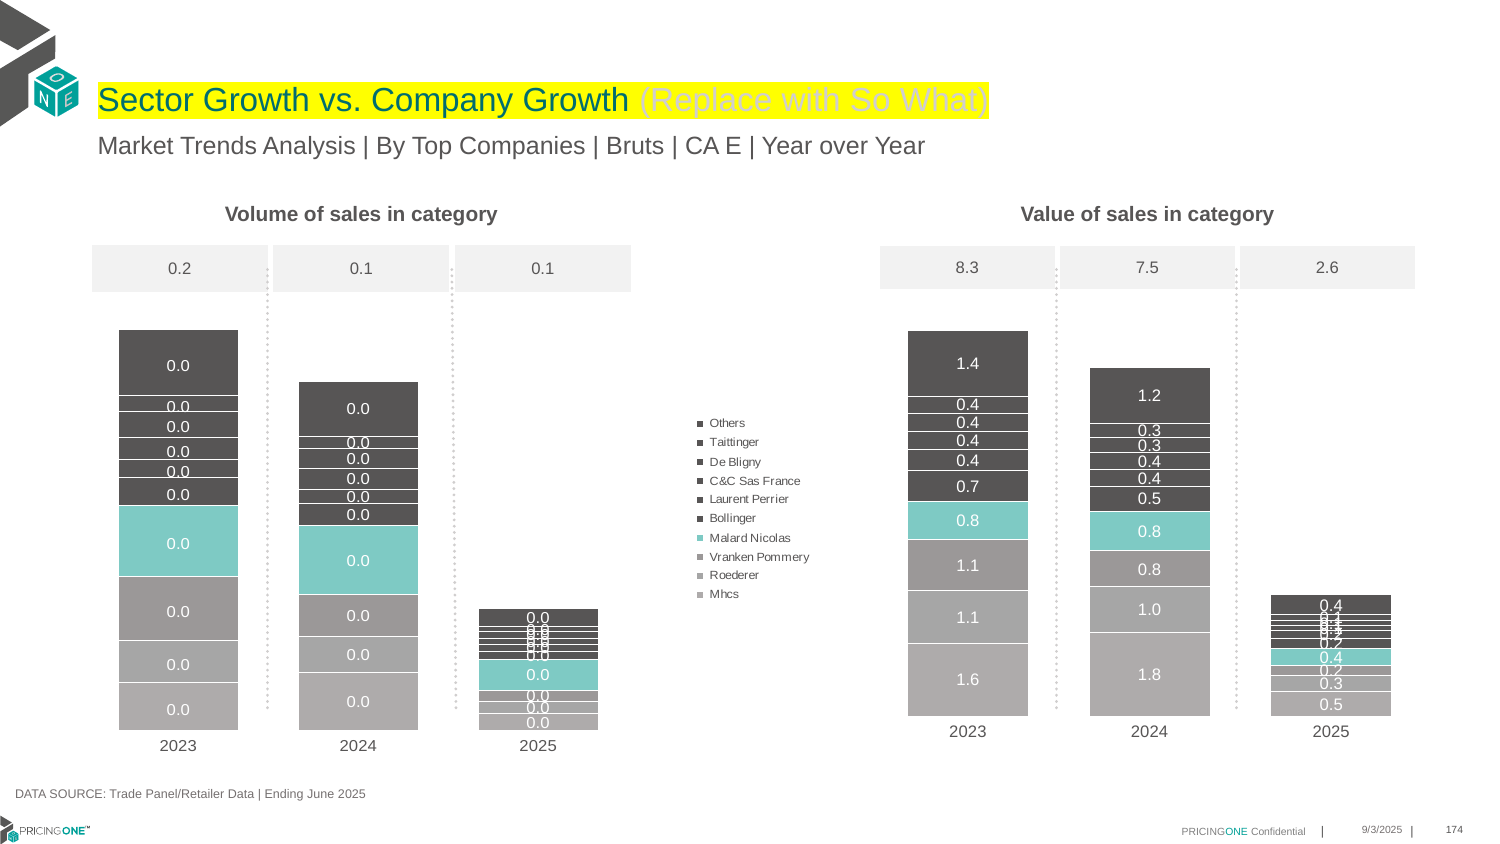

# Sector Growth vs. Company Growth (Replace with So What)
Market Trends Analysis | By Top Companies | Bruts | CA E | Year over Year
| Value of sales in category |  |  |
| --- | --- | --- |
| 8.3 | 7.5 | 2.6 |
| Volume of sales in category |  |  |
| --- | --- | --- |
| 0.2 | 0.1 | 0.1 |

### Chart

| Category | Mhcs | Roederer | Vranken Pommery | Malard Nicolas | Bollinger | Laurent Perrier | C&C Sas France | De Bligny | Taittinger | Others |
|---|---|---|---|---|---|---|---|---|---|---|
| 2023 | 1.569121 | 1.125537 | 1.103444 | 0.808918 | 0.679776 | 0.439251 | 0.38903 | 0.39439 | 0.370422 | 1.407737 |
| 2024 | 1.799149 | 0.982129 | 0.766915 | 0.849667 | 0.546078 | 0.354518 | 0.363317 | 0.325445 | 0.311202 | 1.188432 |
| 2025 | 0.53698 | 0.335761 | 0.20976 | 0.377034 | 0.210629 | 0.16049 | 0.115148 | 0.115813 | 0.117386 | 0.42946 |

### Chart

| Category | Mhcs | Roederer | Vranken Pommery | Malard Nicolas | Bollinger | Laurent Perrier | C&C Sas France | De Bligny | Taittinger | Others |
|---|---|---|---|---|---|---|---|---|---|---|
| 2023 | 0.019835 | 0.017616 | 0.026732 | 0.02909 | 0.011914 | 0.007171 | 0.009513 | 0.010821 | 0.006254 | 0.027456 |
| 2024 | 0.024185 | 0.015045 | 0.017109 | 0.028674 | 0.009308 | 0.005947 | 0.008715 | 0.008139 | 0.005081 | 0.022658 |
| 2025 | 0.007131 | 0.004917 | 0.004791 | 0.012632 | 0.003473 | 0.002797 | 0.00259 | 0.002816 | 0.001933 | 0.007787 |
DATA SOURCE: Trade Panel/Retailer Data | Ending June 2025

9/3/2025
174